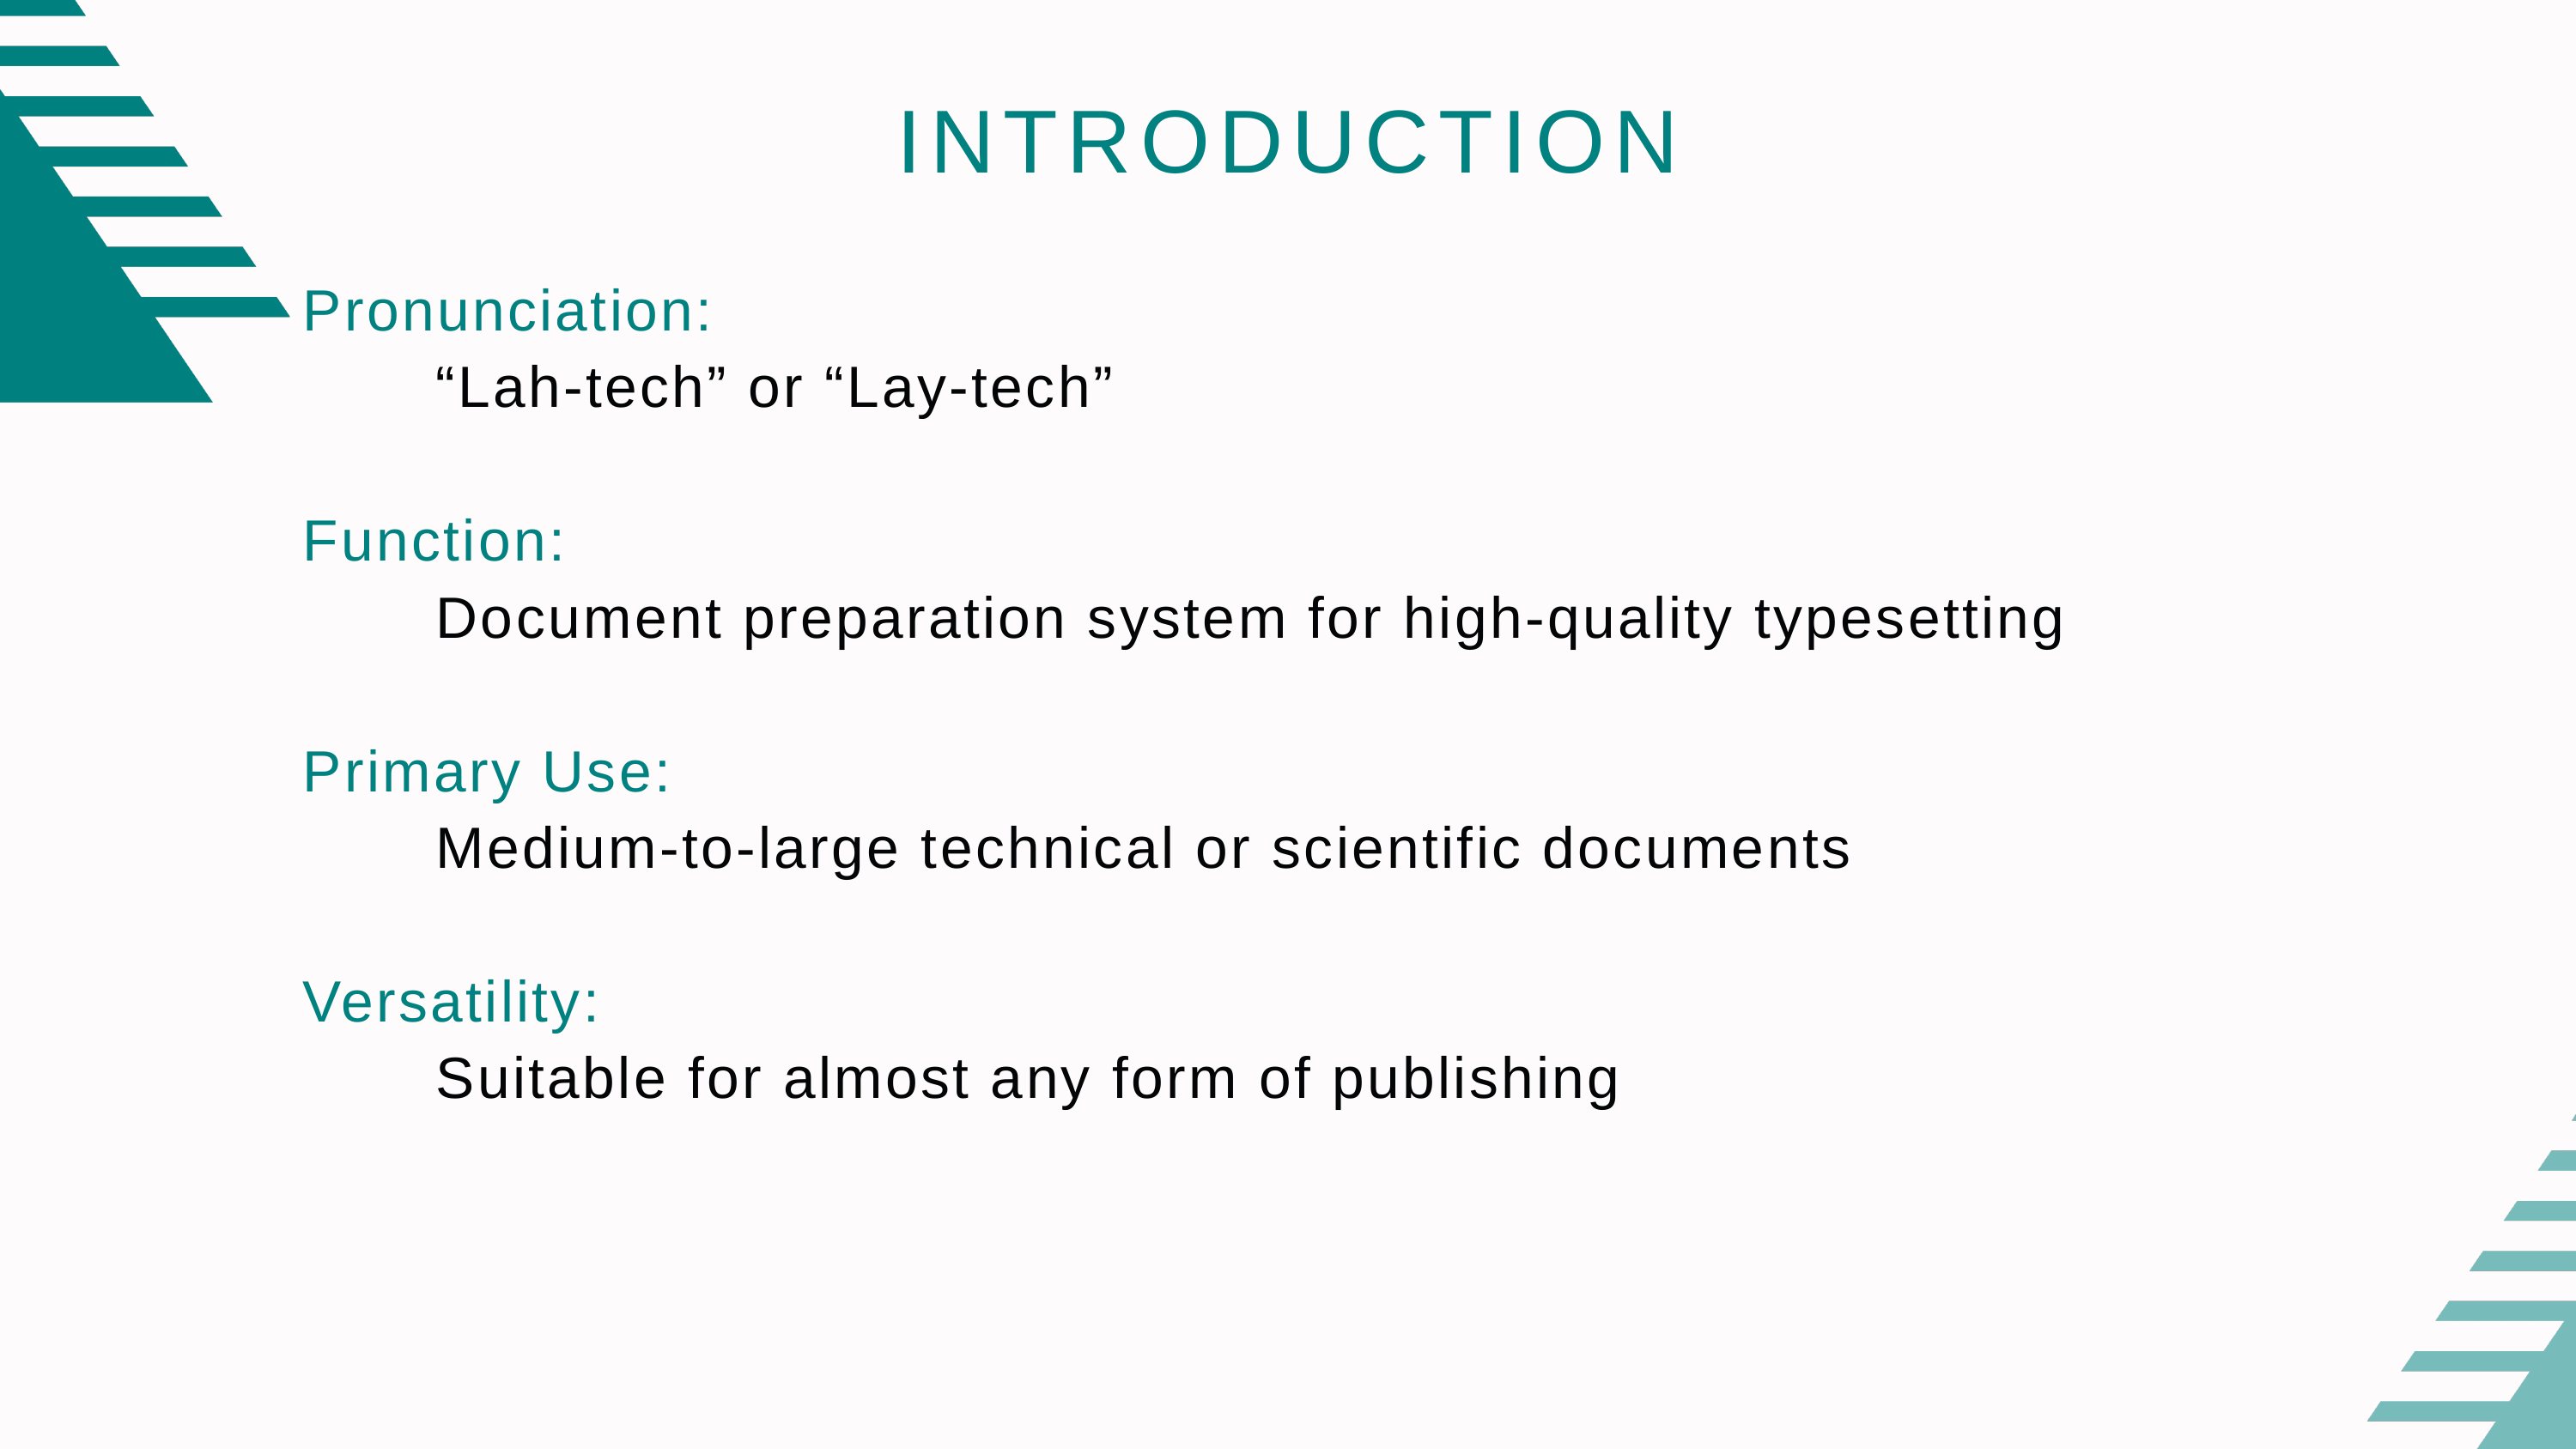

INTRODUCTION
Pronunciation:
       “Lah-tech” or “Lay-tech”

Function:
       Document preparation system for high-quality typesetting

Primary Use:
       Medium-to-large technical or scientific documents

Versatility:
       Suitable for almost any form of publishing